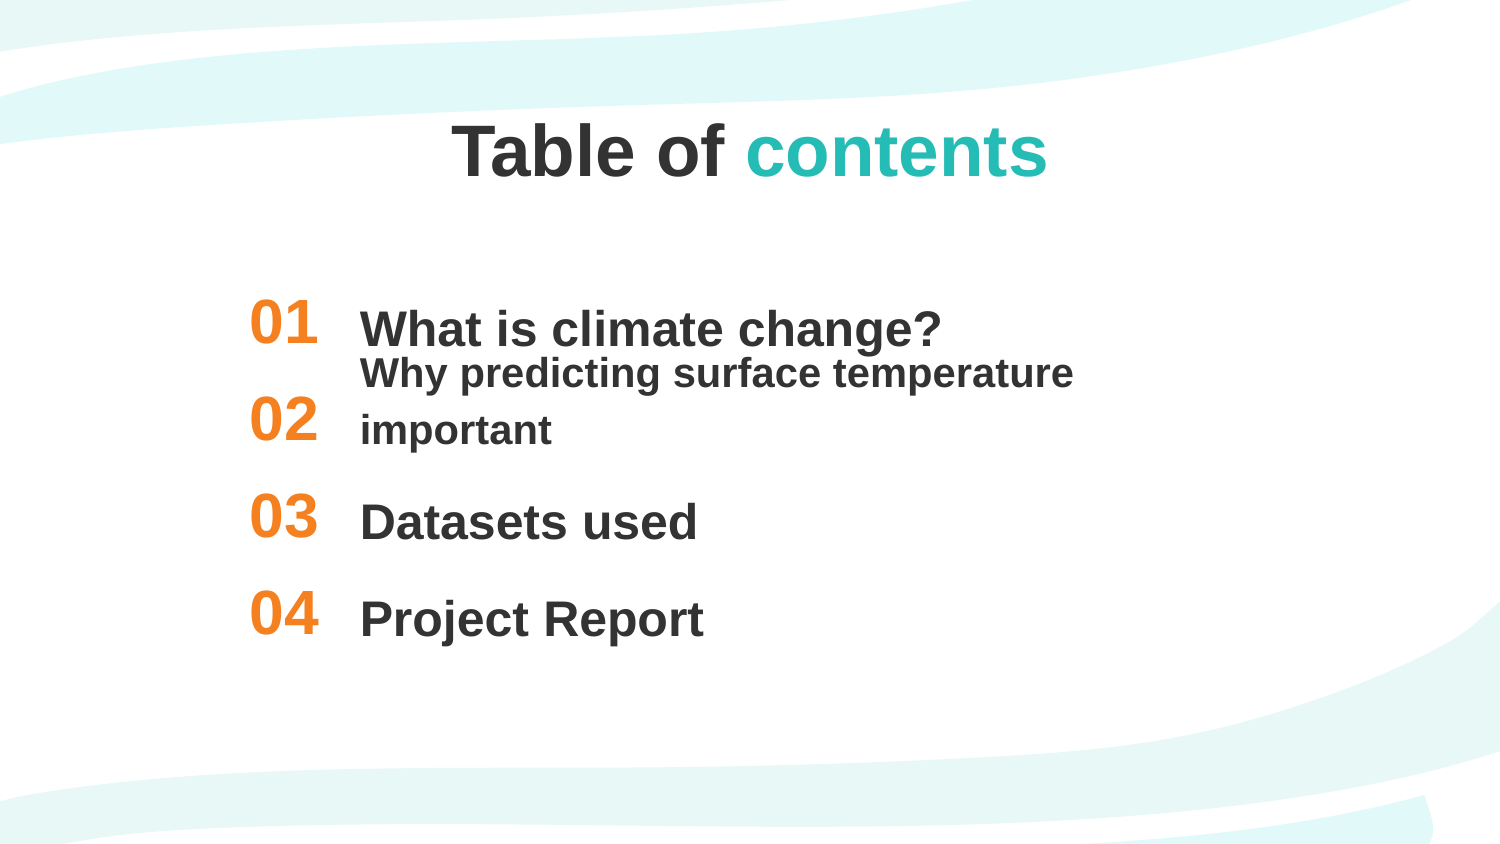

# Table of contents
What is climate change?
01
Why predicting surface temperature important
02
Datasets used
03
Project Report
04